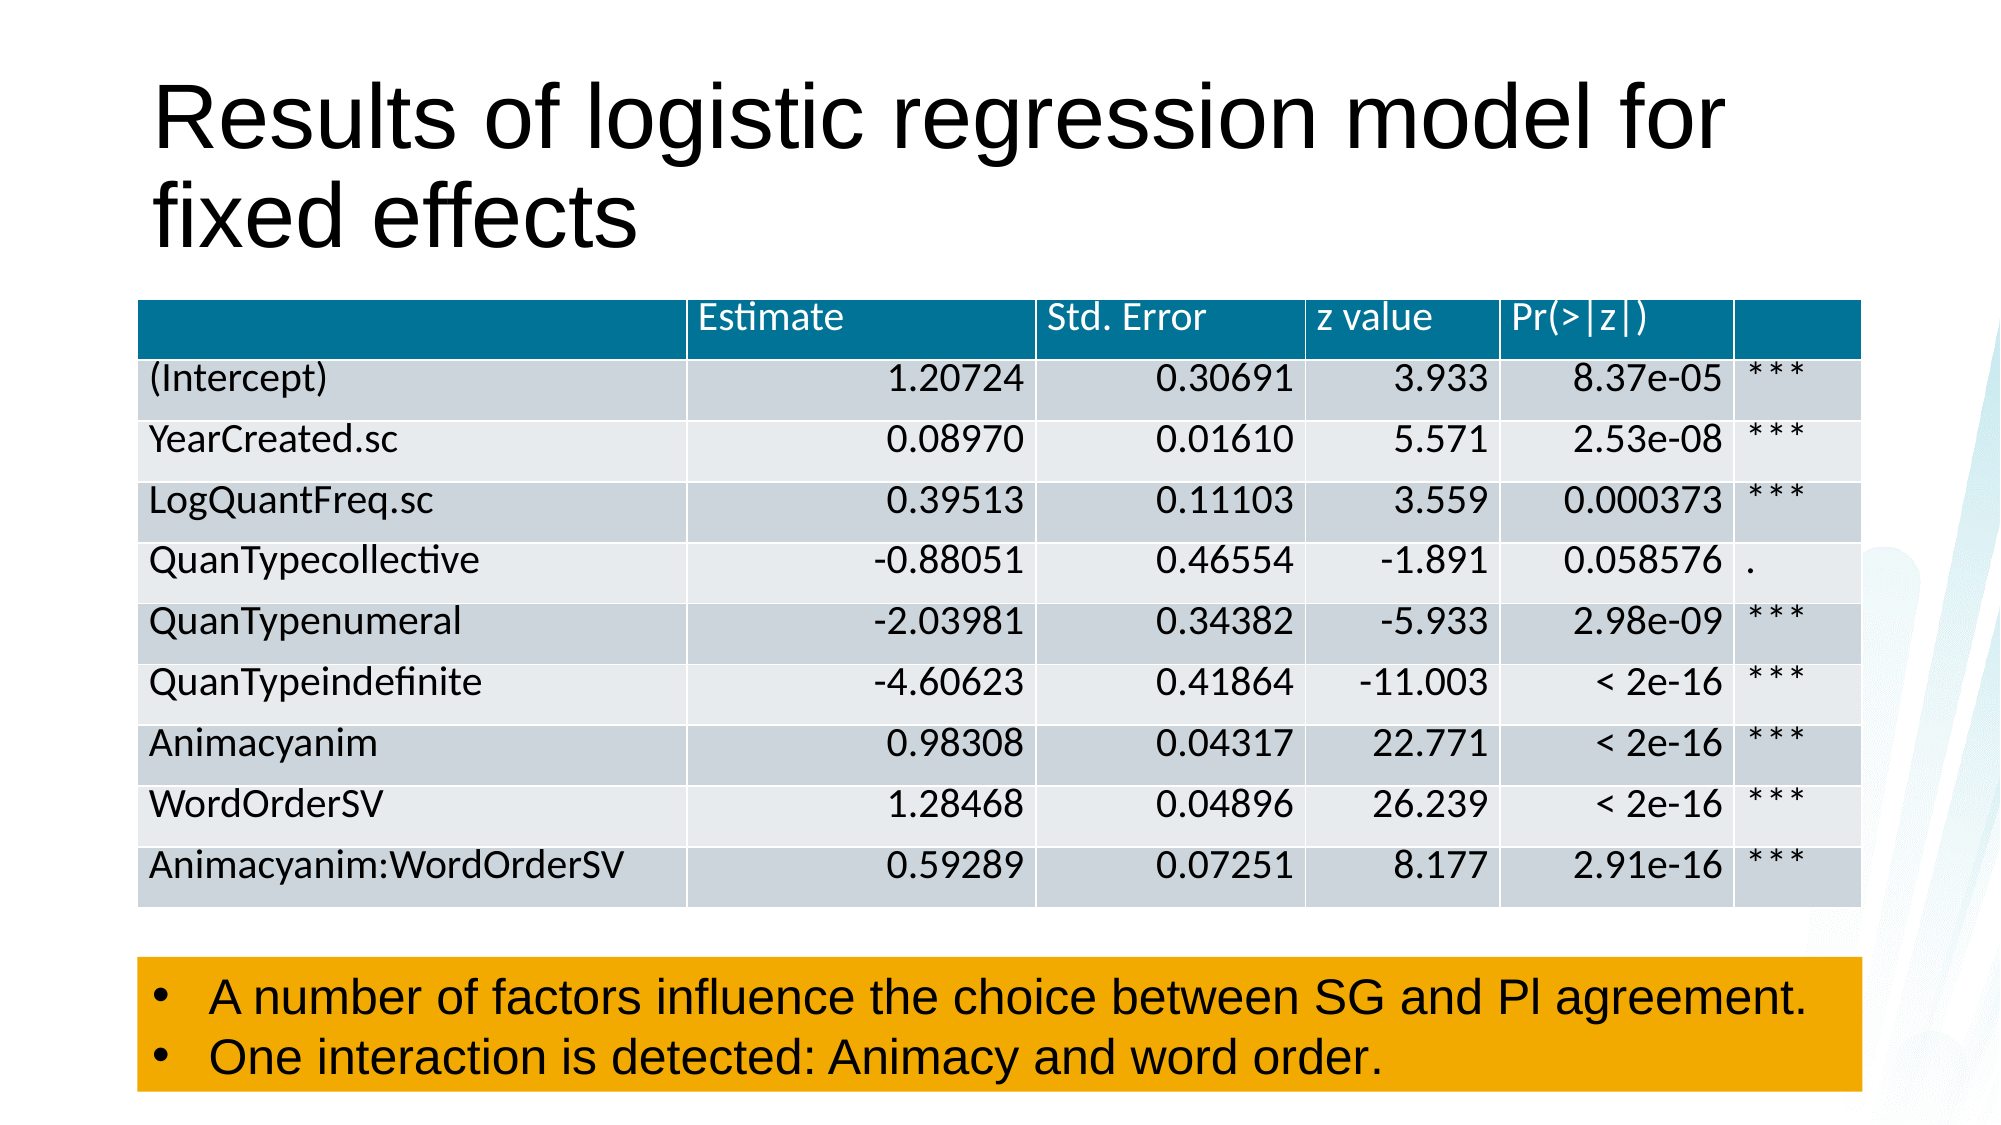

# Results of logistic regression model for fixed effects
|  | Estimate | Std. Error | z value | Pr(>|z|) |  |
| --- | --- | --- | --- | --- | --- |
| (Intercept) | 1.20724 | 0.30691 | 3.933 | 8.37e-05 | \*\*\* |
| YearCreated.sc | 0.08970 | 0.01610 | 5.571 | 2.53e-08 | \*\*\* |
| LogQuantFreq.sc | 0.39513 | 0.11103 | 3.559 | 0.000373 | \*\*\* |
| QuanTypecollective | -0.88051 | 0.46554 | -1.891 | 0.058576 | . |
| QuanTypenumeral | -2.03981 | 0.34382 | -5.933 | 2.98e-09 | \*\*\* |
| QuanTypeindefinite | -4.60623 | 0.41864 | -11.003 | < 2e-16 | \*\*\* |
| Animacyanim | 0.98308 | 0.04317 | 22.771 | < 2e-16 | \*\*\* |
| WordOrderSV | 1.28468 | 0.04896 | 26.239 | < 2e-16 | \*\*\* |
| Animacyanim:WordOrderSV | 0.59289 | 0.07251 | 8.177 | 2.91e-16 | \*\*\* |
A number of factors influence the choice between SG and Pl agreement.
One interaction is detected: Animacy and word order.